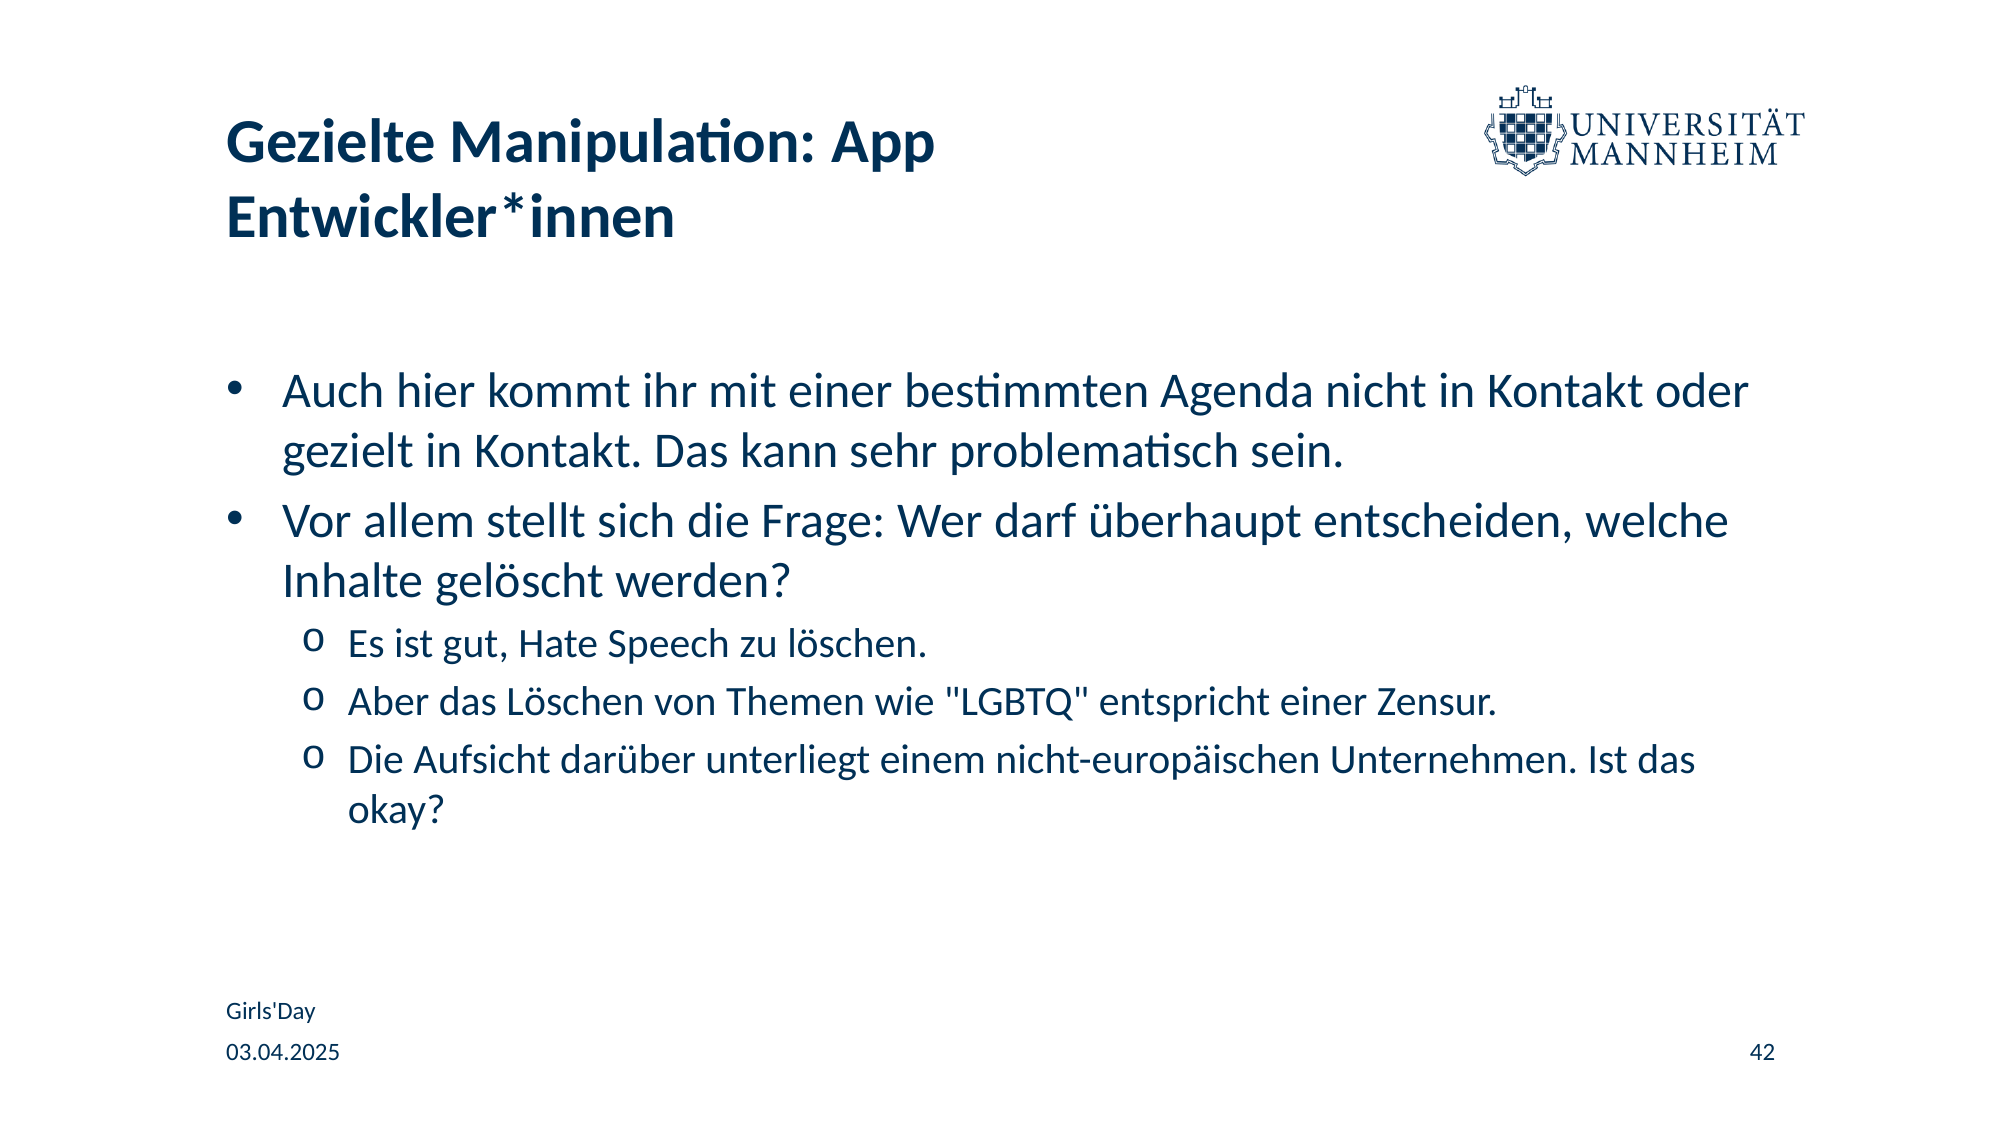

# Gezielte Manipulation: App Entwickler*innen
Auch hier kommt ihr mit einer bestimmten Agenda nicht in Kontakt oder gezielt in Kontakt. Das kann sehr problematisch sein.
Vor allem stellt sich die Frage: Wer darf überhaupt entscheiden, welche Inhalte gelöscht werden?
Es ist gut, Hate Speech zu löschen.
Aber das Löschen von Themen wie "LGBTQ" entspricht einer Zensur.
Die Aufsicht darüber unterliegt einem nicht-europäischen Unternehmen. Ist das okay?
Girls'Day
03.04.2025
42